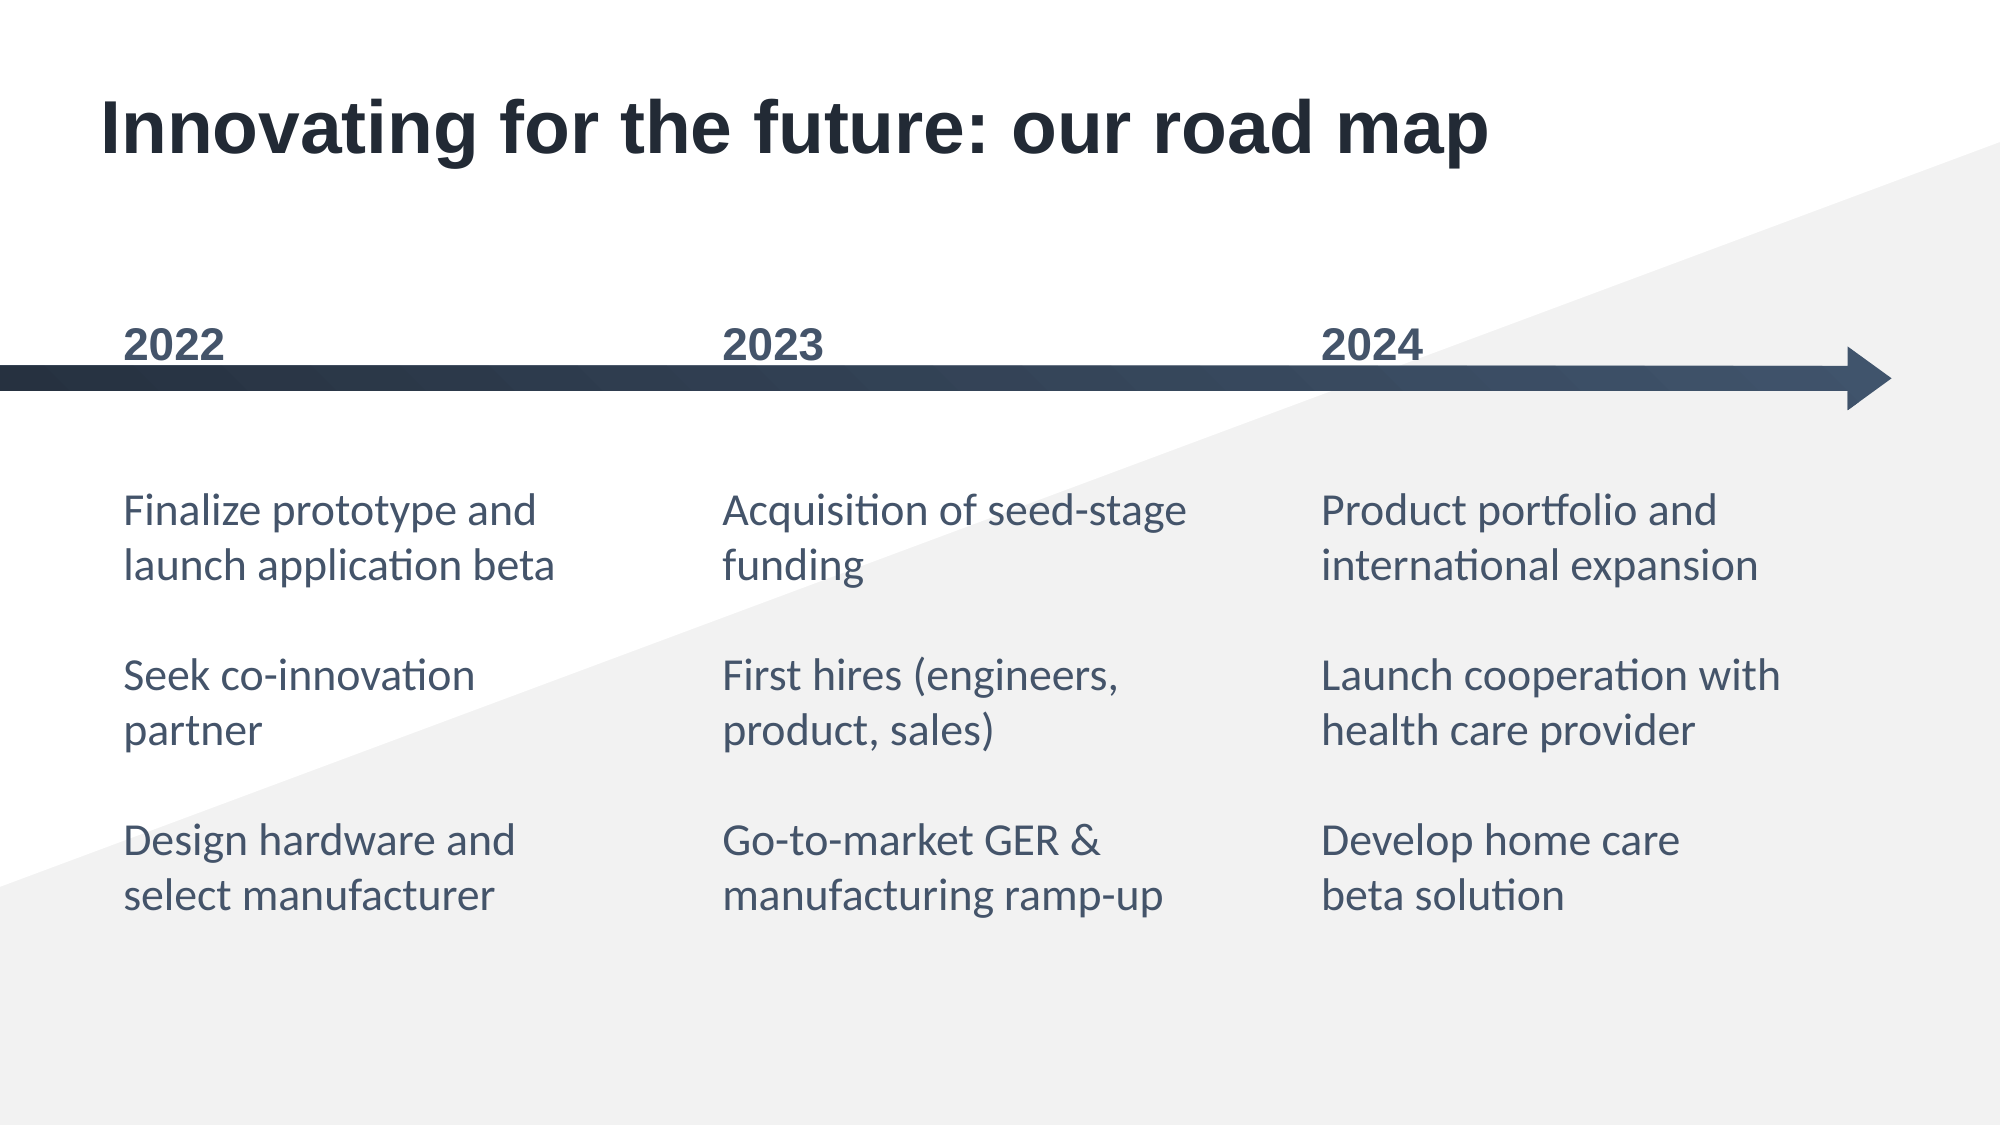

# Innovating for the future: our road map
2022

Finalize prototype and
launch application beta

Seek co-innovation
partner

Design hardware and
select manufacturer

2023

Acquisition of seed-stage
funding

First hires (engineers,
product, sales)

Go-to-market GER &
manufacturing ramp-up
2024

Product portfolio and
international expansion

Launch cooperation with
health care provider

Develop home care
beta solution

9